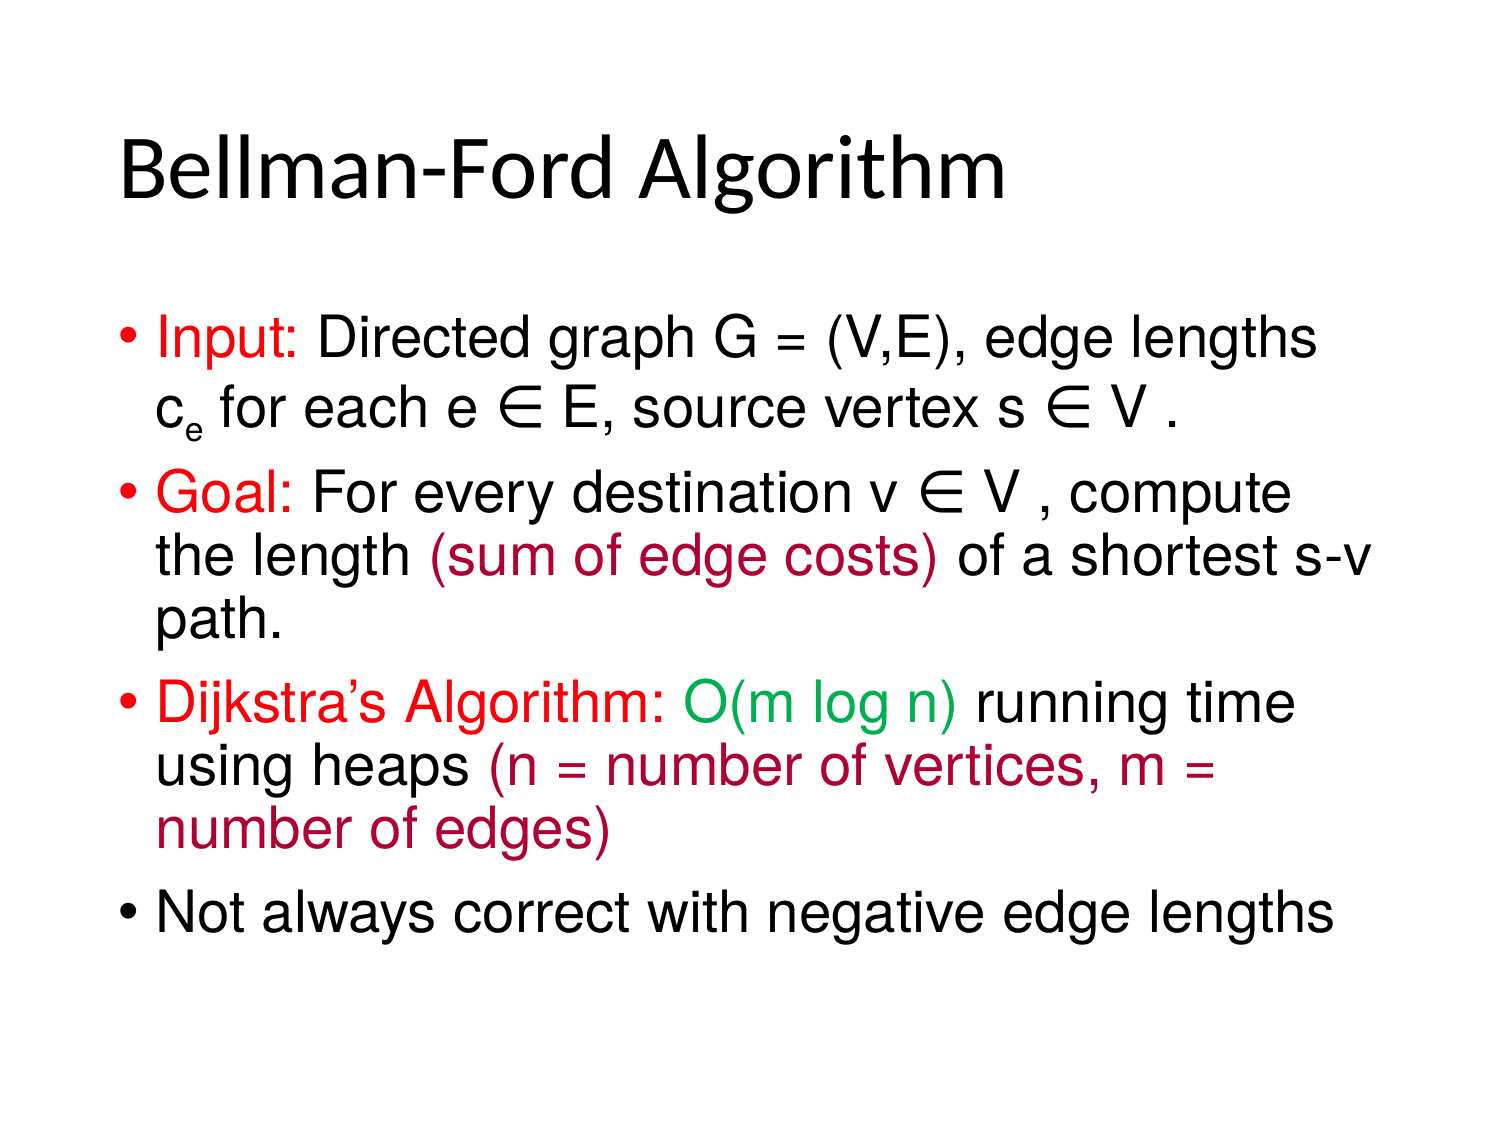

# Bellman-Ford Algorithm
Input: Directed graph G = (V,E), edge lengths ce for each e ∈ E, source vertex s ∈ V .
Goal: For every destination v ∈ V , compute the length (sum of edge costs) of a shortest s-v path.
Dijkstra’s Algorithm: O(m log n) running time using heaps (n = number of vertices, m = number of edges)
Not always correct with negative edge lengths